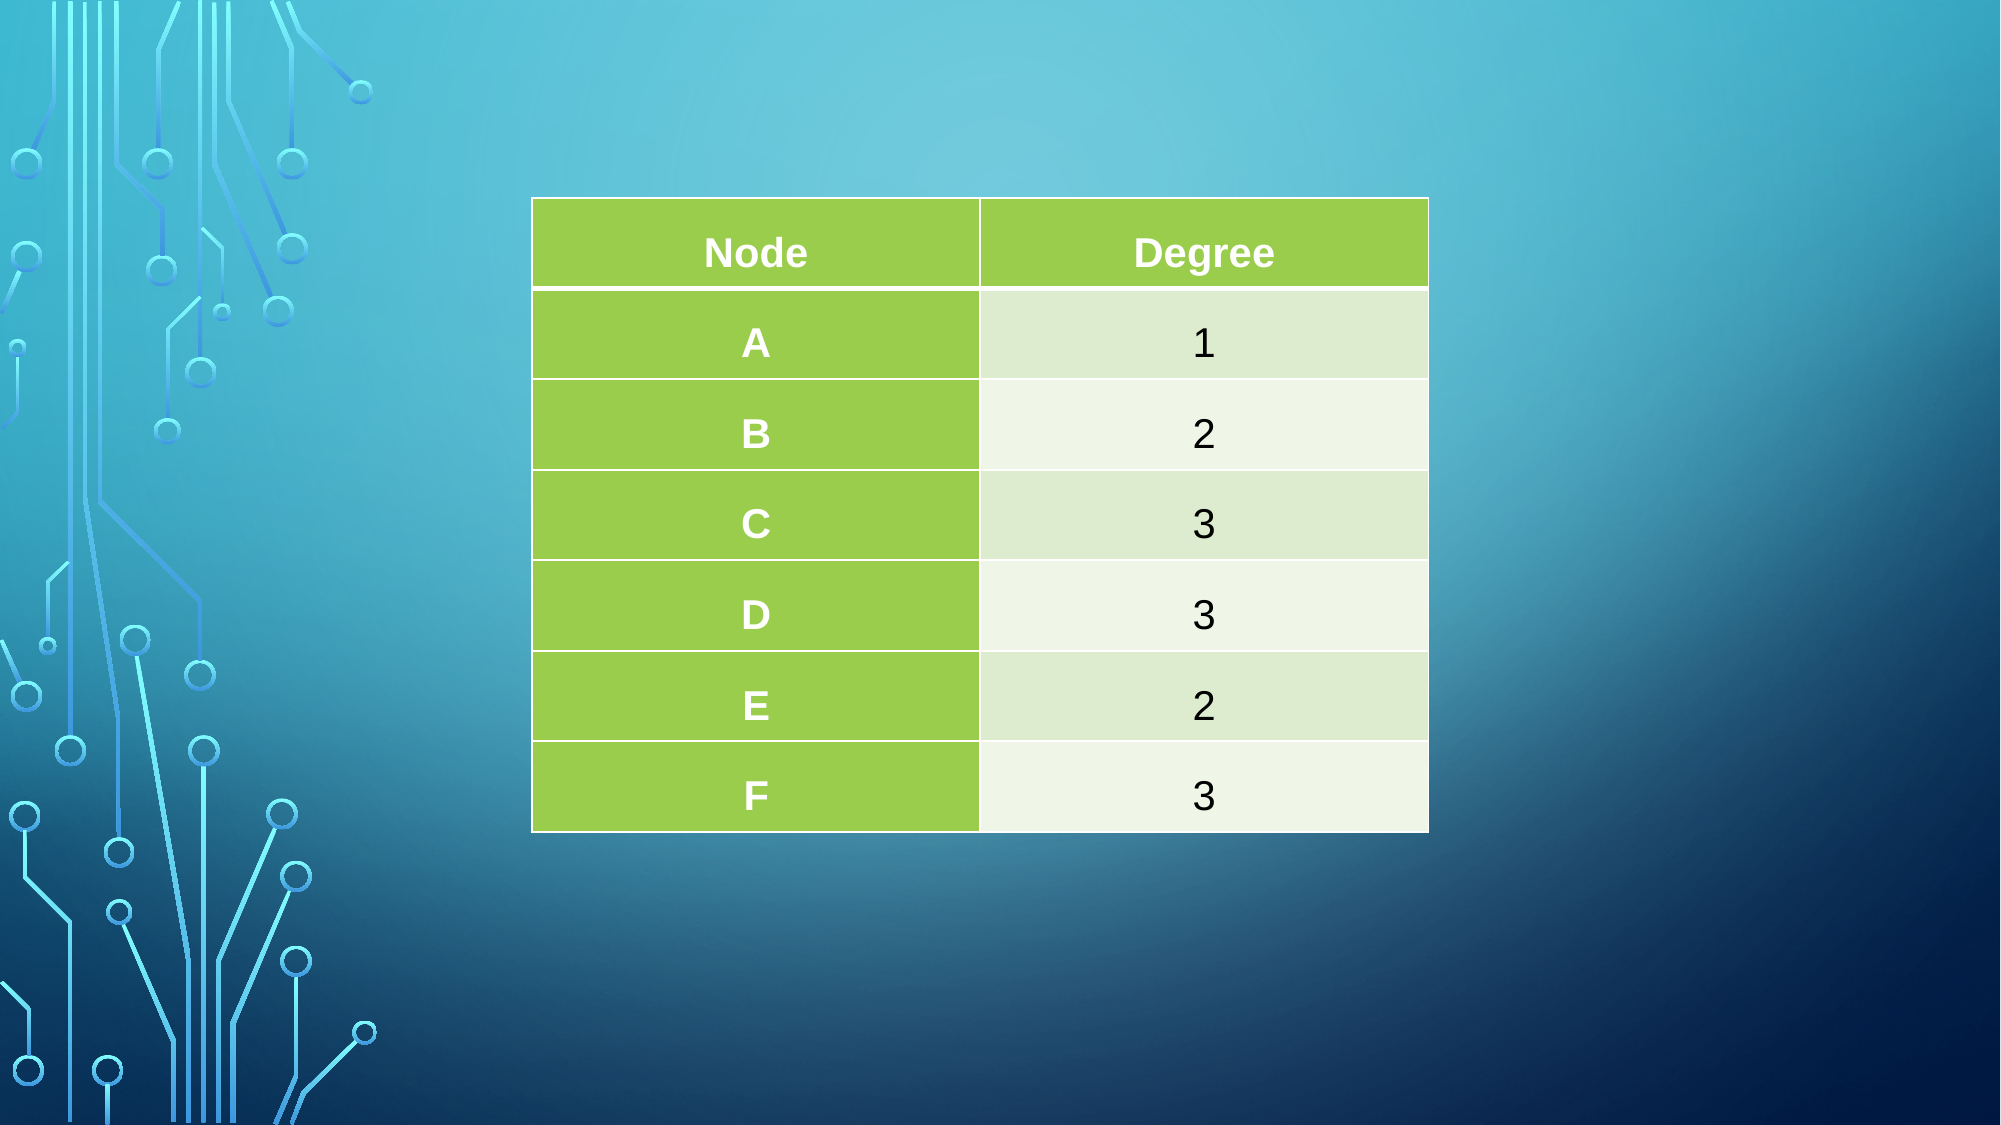

#
| Node | Degree |
| --- | --- |
| A | 1 |
| B | 2 |
| C | 3 |
| D | 3 |
| E | 2 |
| F | 3 |